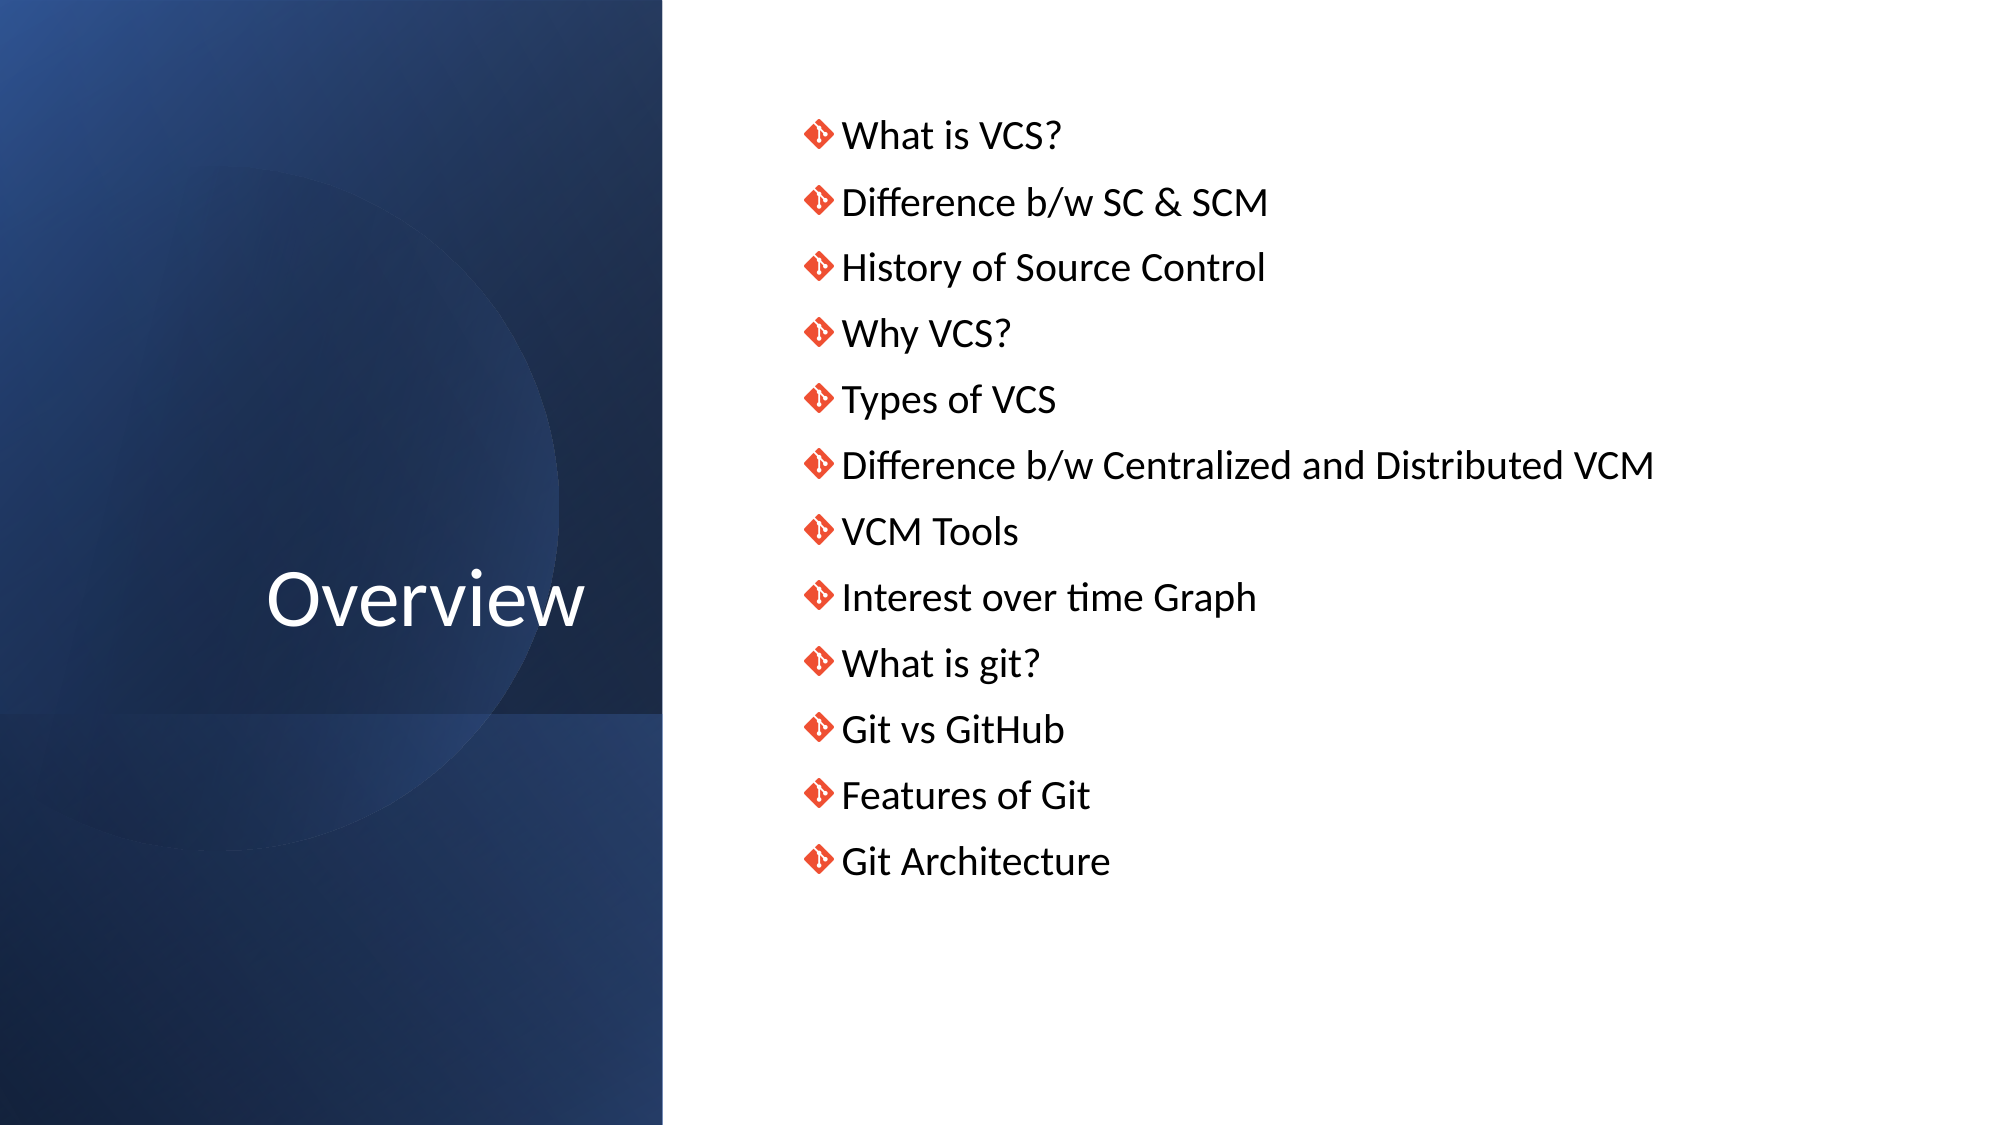

# Overview
What is VCS?
Difference b/w SC & SCM
History of Source Control
Why VCS?
Types of VCS
Difference b/w Centralized and Distributed VCM
VCM Tools
Interest over time Graph
What is git?
Git vs GitHub
Features of Git
Git Architecture